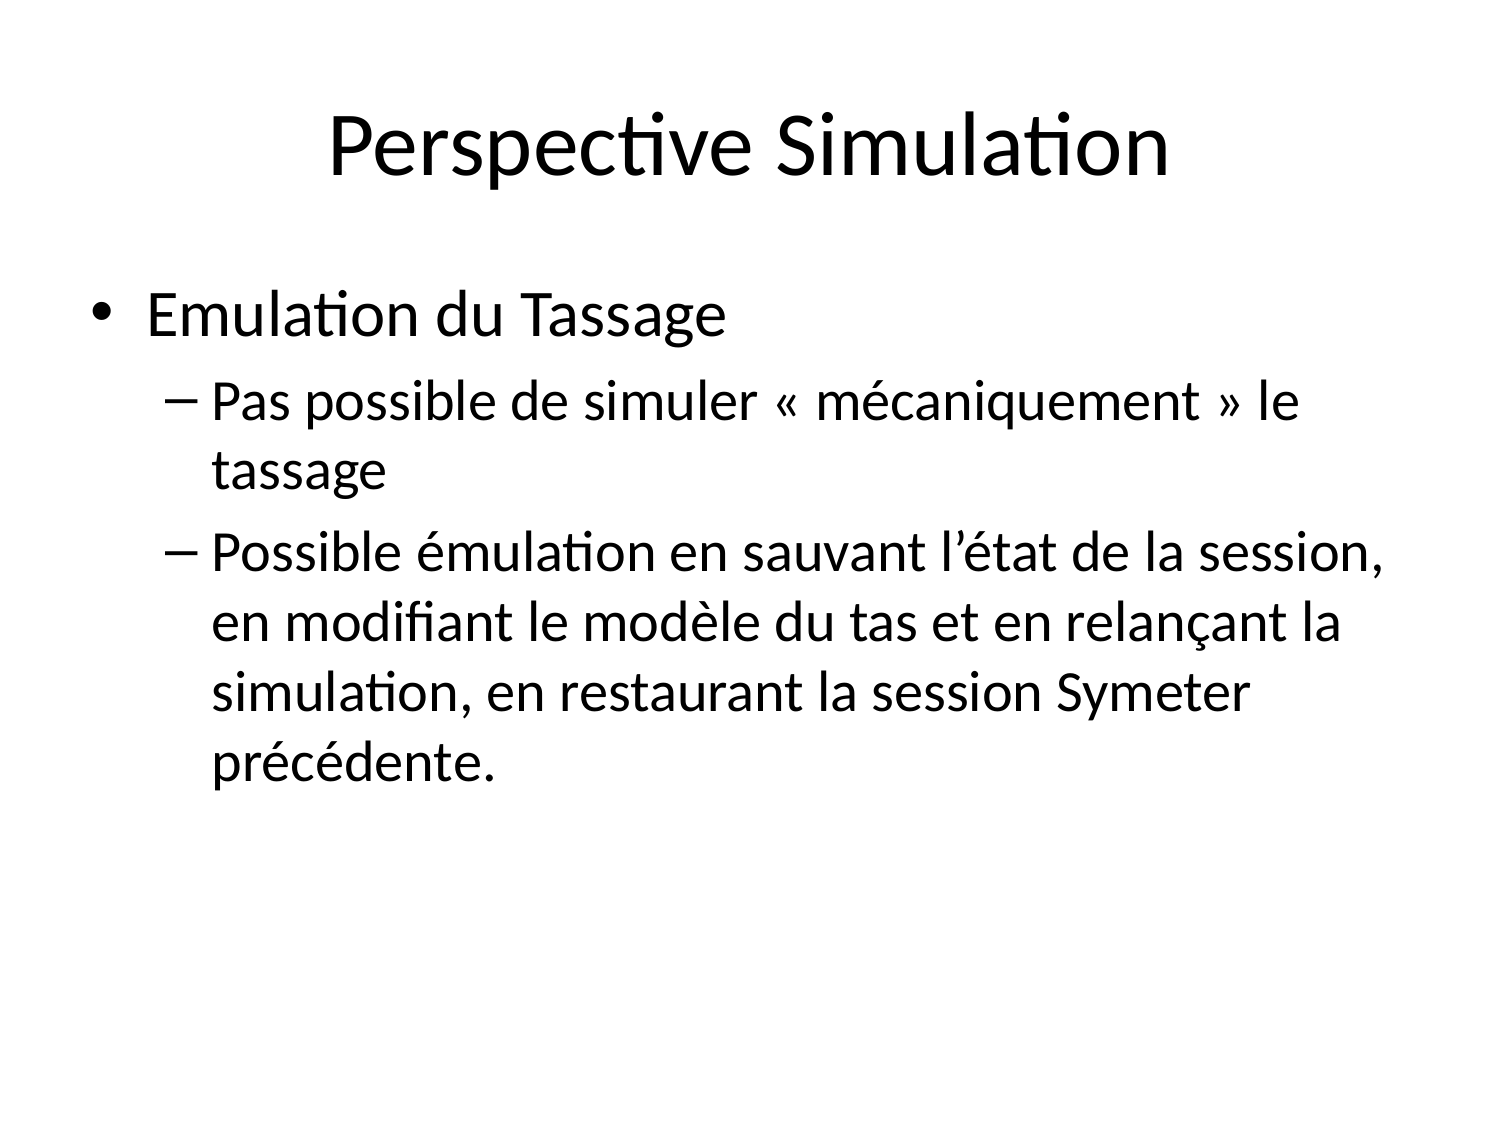

# Perspective Simulation
Emulation du Tassage
Pas possible de simuler « mécaniquement » le tassage
Possible émulation en sauvant l’état de la session, en modifiant le modèle du tas et en relançant la simulation, en restaurant la session Symeter précédente.